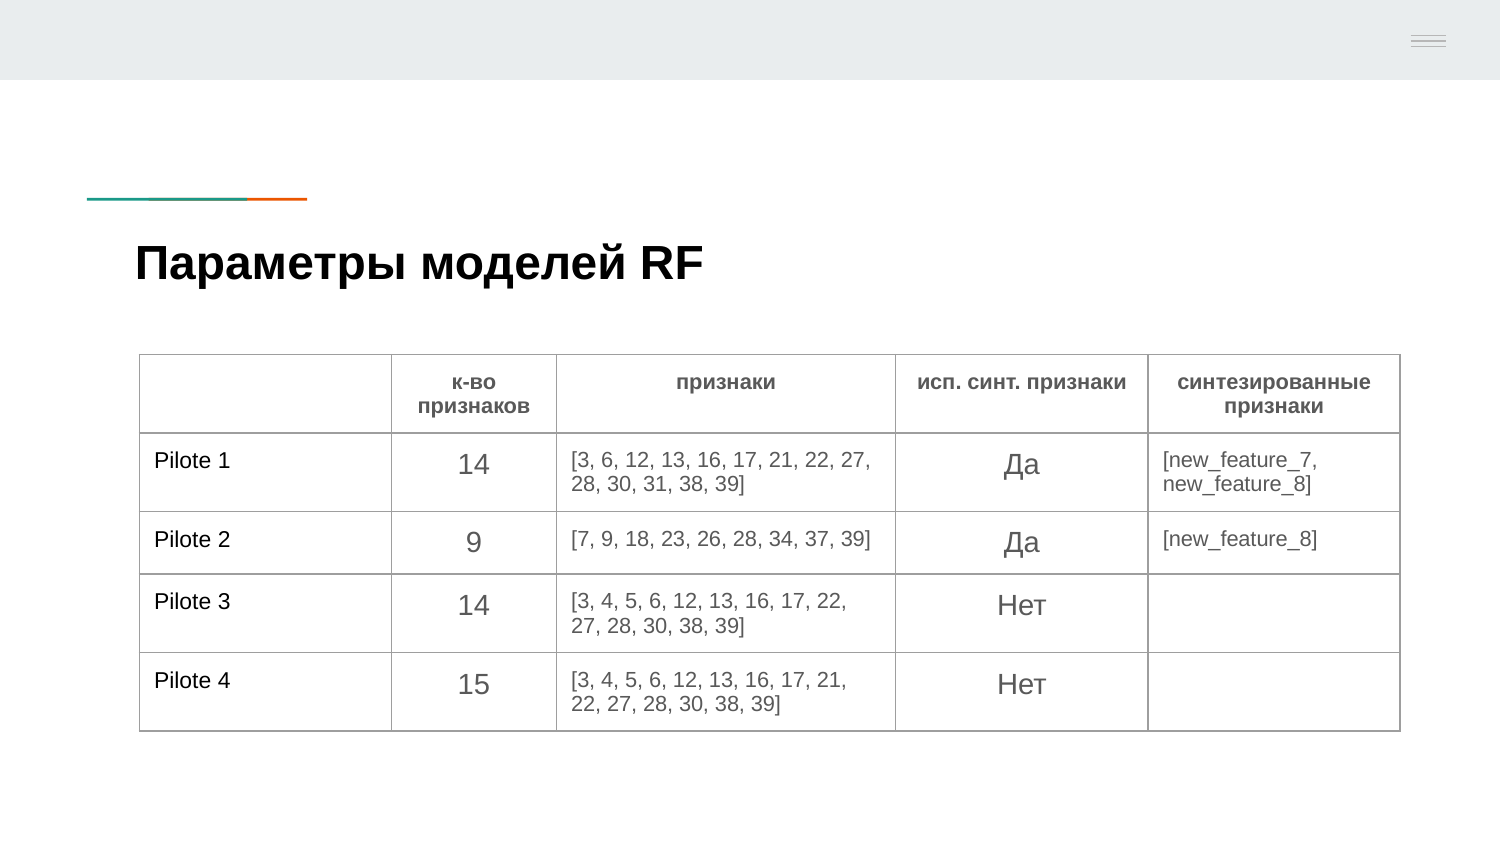

# Параметры моделей RF
|  | к-во признаков | признаки | исп. синт. признаки | синтезированные признаки |
| --- | --- | --- | --- | --- |
| Pilote 1 | 14 | [3, 6, 12, 13, 16, 17, 21, 22, 27, 28, 30, 31, 38, 39] | Да | [new\_feature\_7, new\_feature\_8] |
| Pilote 2 | 9 | [7, 9, 18, 23, 26, 28, 34, 37, 39] | Да | [new\_feature\_8] |
| Pilote 3 | 14 | [3, 4, 5, 6, 12, 13, 16, 17, 22, 27, 28, 30, 38, 39] | Нет |  |
| Pilote 4 | 15 | [3, 4, 5, 6, 12, 13, 16, 17, 21, 22, 27, 28, 30, 38, 39] | Нет |  |